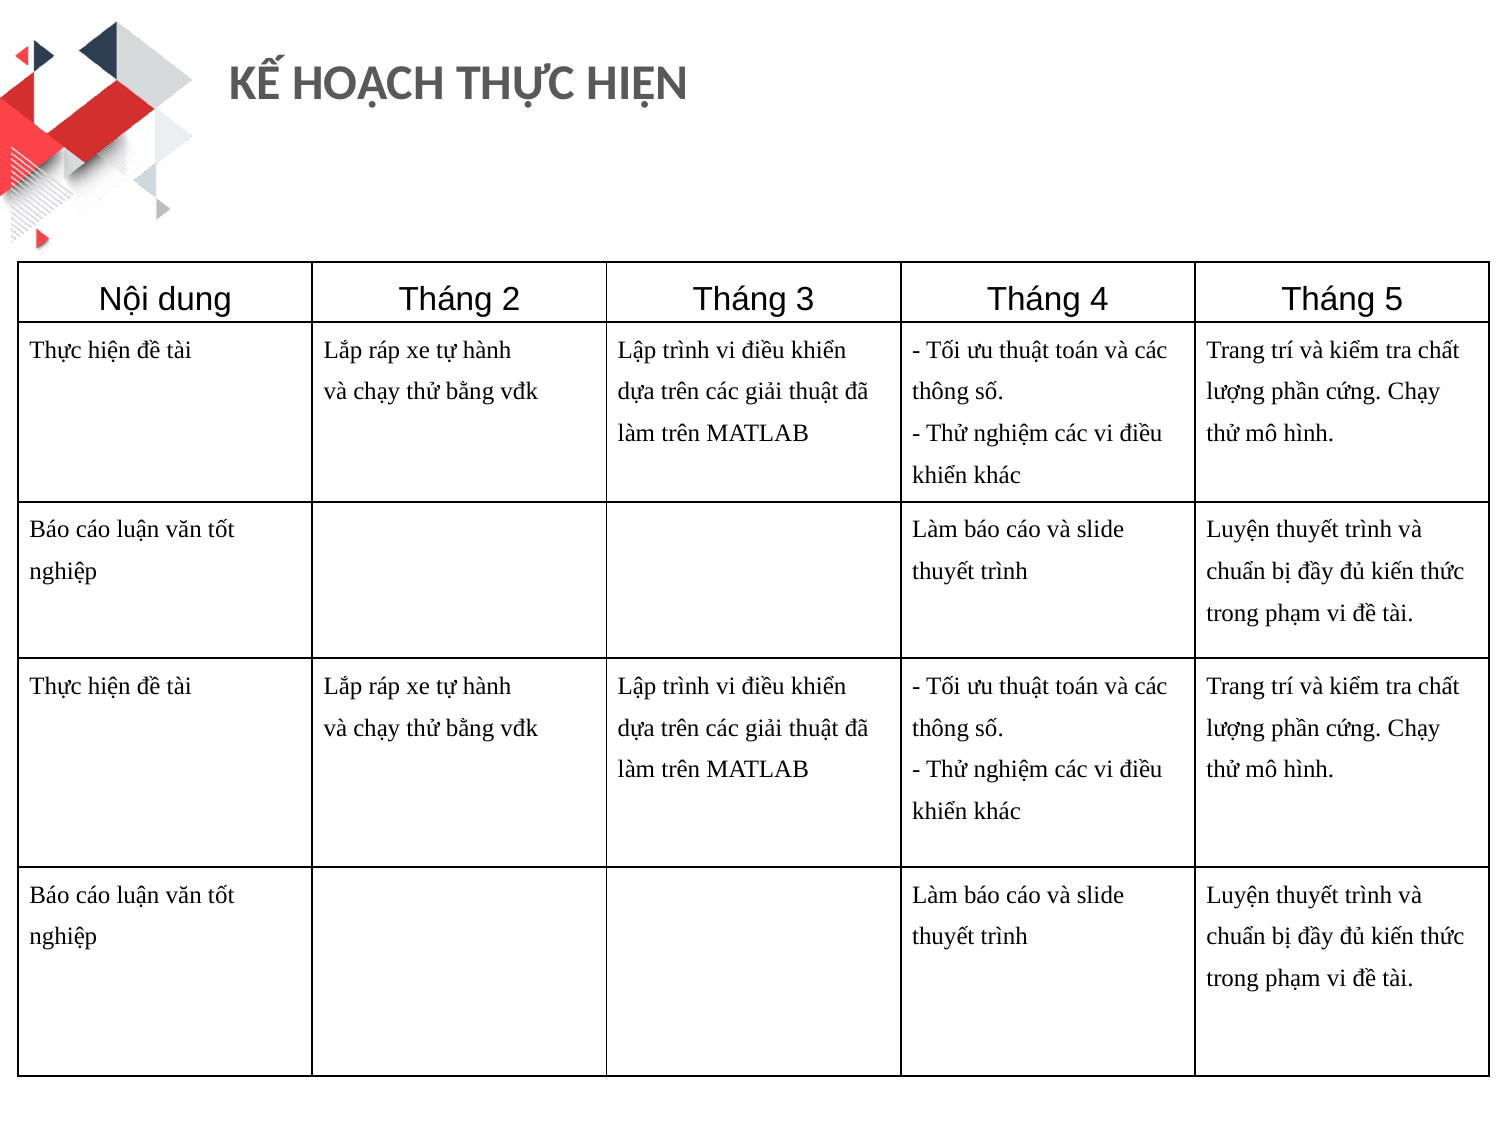

KẾ HOẠCH THỰC HIỆN
| Nội dung | Tháng 2 | Tháng 3 | Tháng 4 | Tháng 5 |
| --- | --- | --- | --- | --- |
| Thực hiện đề tài | Lắp ráp xe tự hành và chạy thử bằng vđk | Lập trình vi điều khiển dựa trên các giải thuật đã làm trên MATLAB | - Tối ưu thuật toán và các thông số. - Thử nghiệm các vi điều khiển khác | Trang trí và kiểm tra chất lượng phần cứng. Chạy thử mô hình. |
| Báo cáo luận văn tốt nghiệp |  |  | Làm báo cáo và slide thuyết trình | Luyện thuyết trình và chuẩn bị đầy đủ kiến thức trong phạm vi đề tài. |
| Thực hiện đề tài | Lắp ráp xe tự hành và chạy thử bằng vđk | Lập trình vi điều khiển dựa trên các giải thuật đã làm trên MATLAB | - Tối ưu thuật toán và các thông số. - Thử nghiệm các vi điều khiển khác | Trang trí và kiểm tra chất lượng phần cứng. Chạy thử mô hình. |
| Báo cáo luận văn tốt nghiệp |  |  | Làm báo cáo và slide thuyết trình | Luyện thuyết trình và chuẩn bị đầy đủ kiến thức trong phạm vi đề tài. |